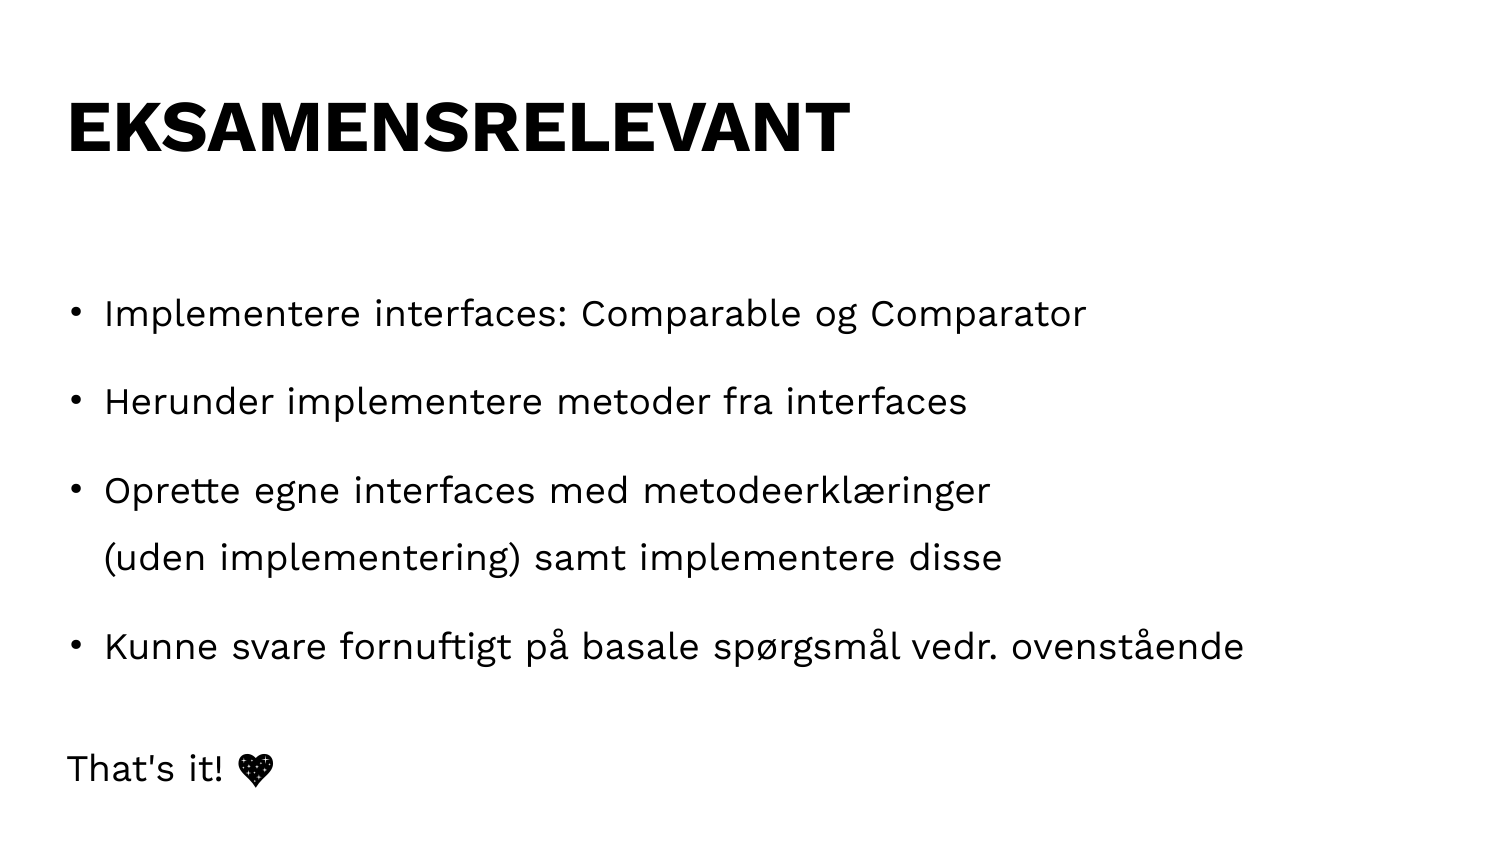

# EKSAMENSRELEVANT
Implementere interfaces: Comparable og Comparator
Herunder implementere metoder fra interfaces
Oprette egne interfaces med metodeerklæringer
(uden implementering) samt implementere disse
Kunne svare fornuftigt på basale spørgsmål vedr. ovenstående

That's it! 💖